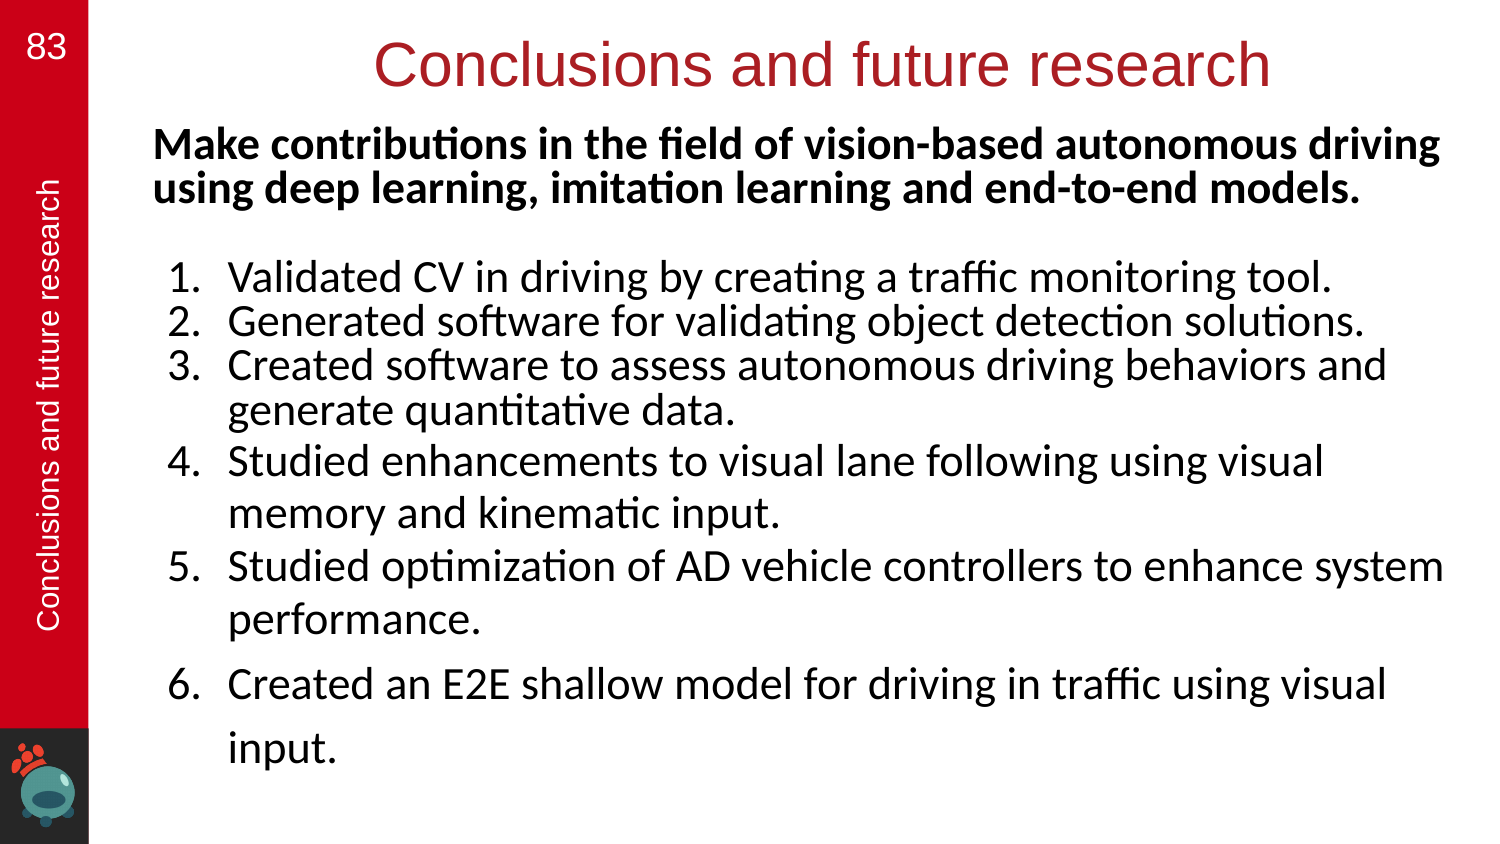

83
# Conclusions and future research
Make contributions in the field of vision-based autonomous driving using deep learning, imitation learning and end-to-end models.

Validated CV in driving by creating a traffic monitoring tool.
Generated software for validating object detection solutions.
Created software to assess autonomous driving behaviors and generate quantitative data.
Studied enhancements to visual lane following using visual memory and kinematic input.
Studied optimization of AD vehicle controllers to enhance system performance.
Created an E2E shallow model for driving in traffic using visual input.
Conclusions and future research